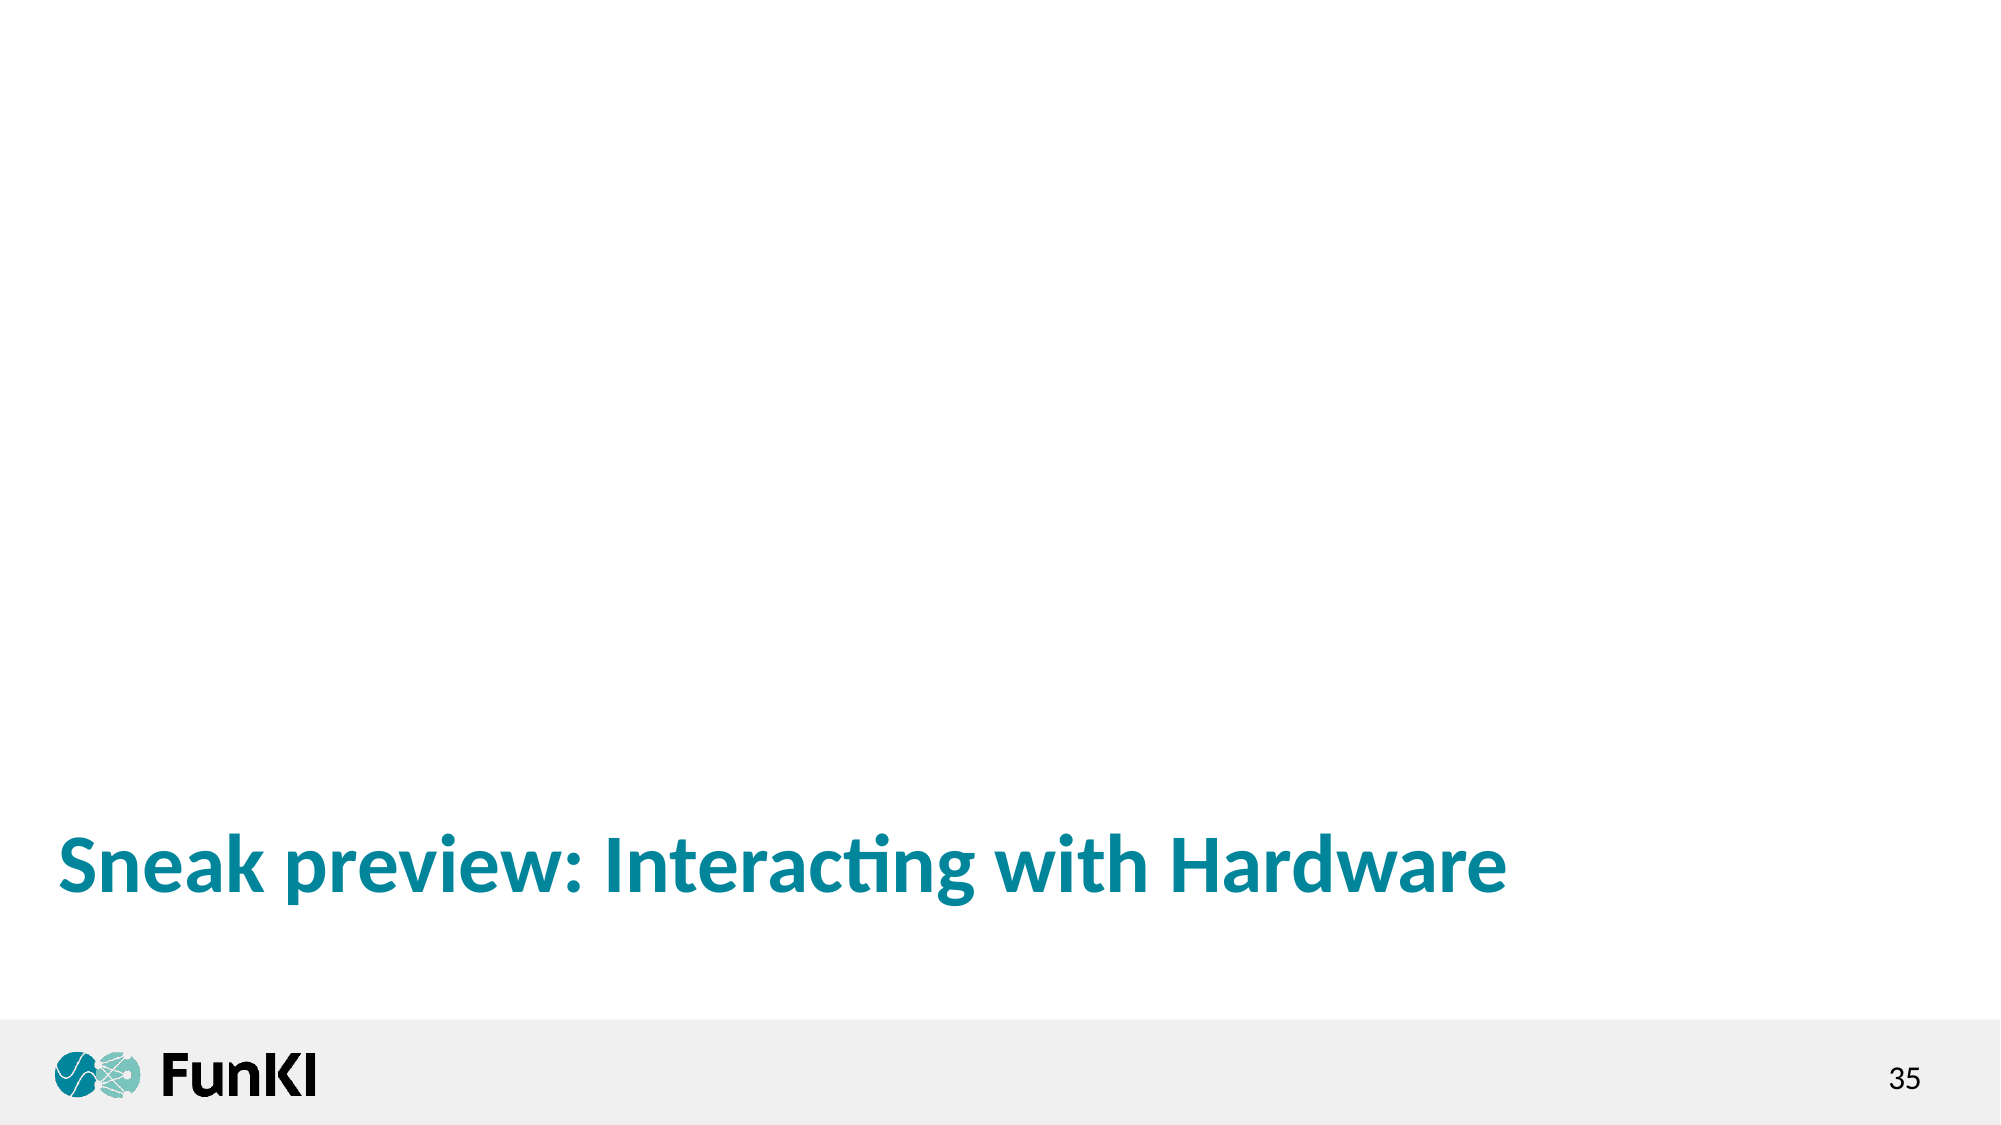

# Sneak preview: Interacting with Hardware
35